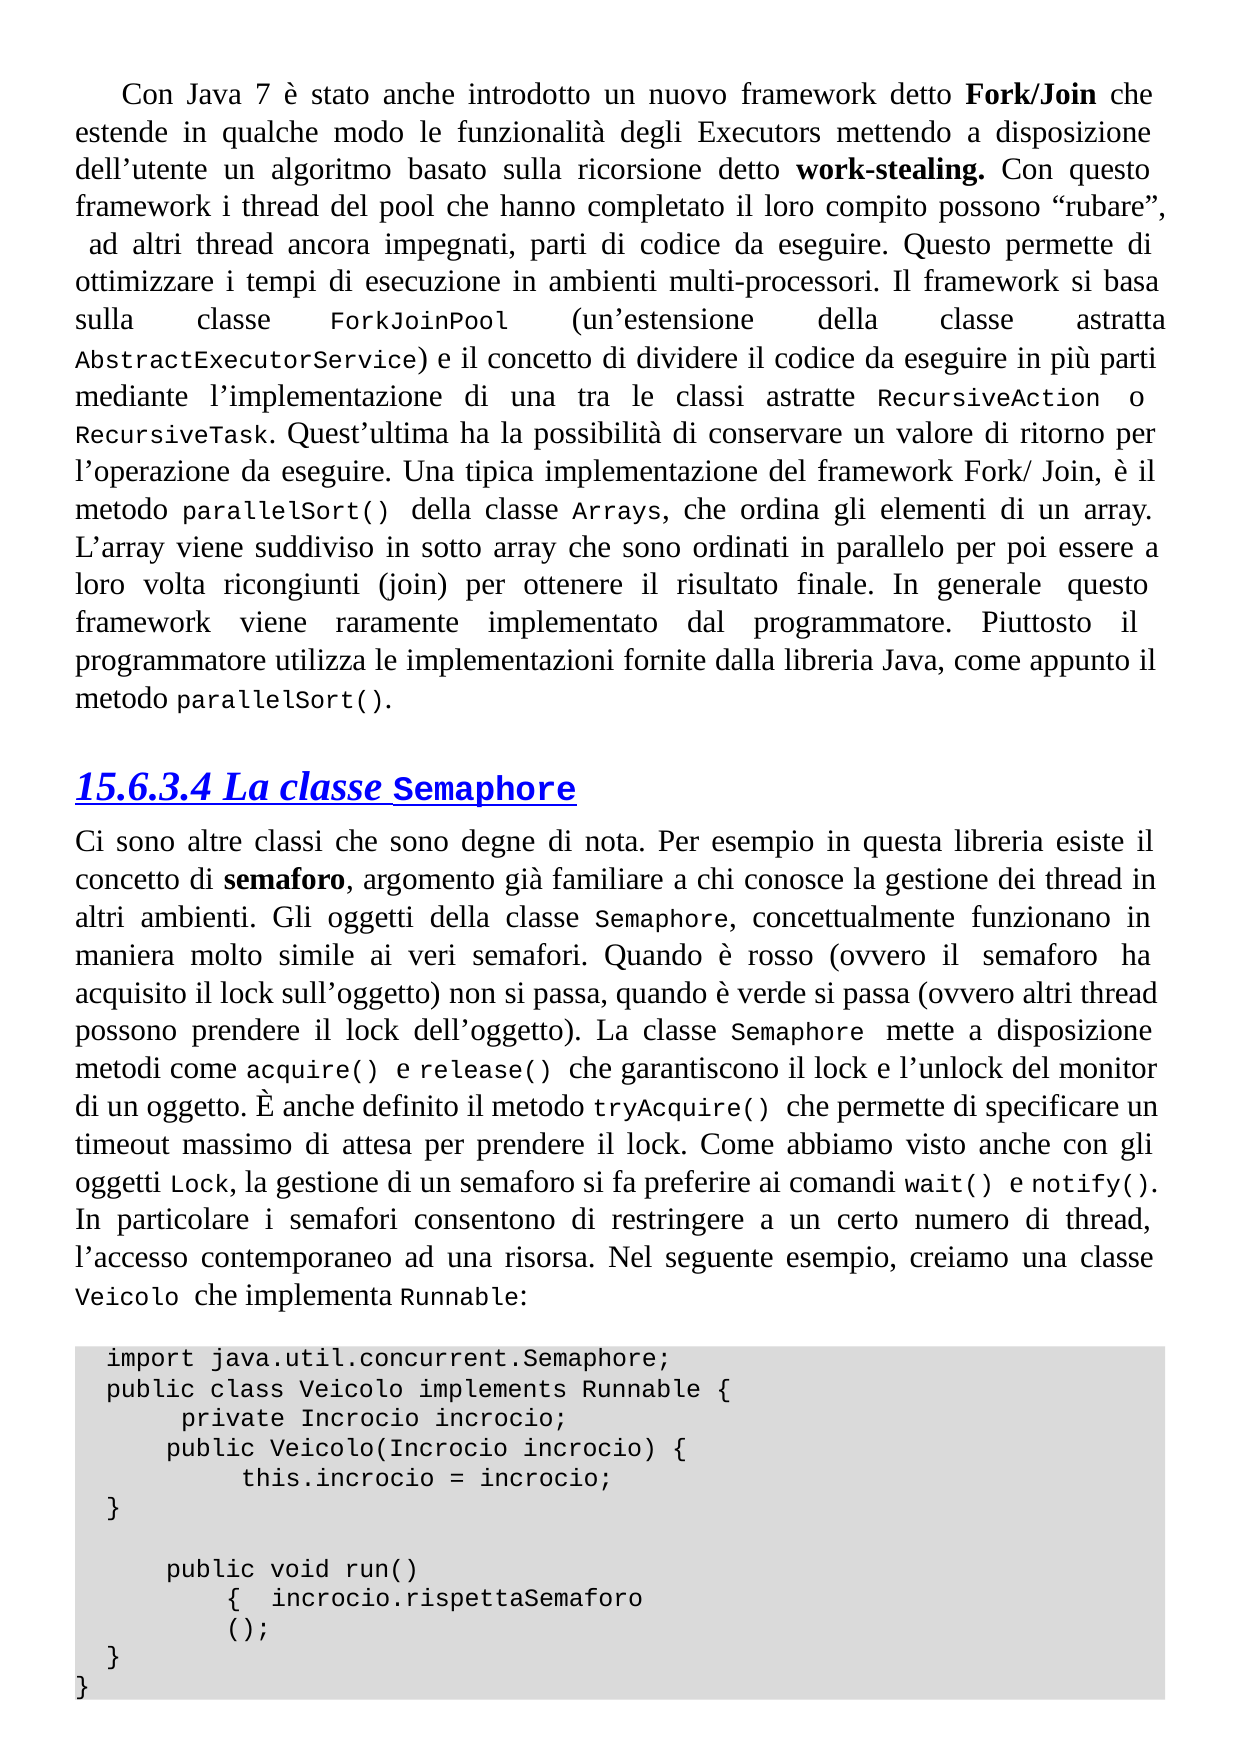

Con Java 7 è stato anche introdotto un nuovo framework detto Fork/Join che  estende in qualche modo le funzionalità degli Executors mettendo a disposizione  dell’utente un algoritmo basato sulla ricorsione detto work-stealing. Con questo  framework i thread del pool che hanno completato il loro compito possono “rubare”,  ad altri thread ancora impegnati, parti di codice da eseguire. Questo permette di  ottimizzare i tempi di esecuzione in ambienti multi-processori. Il framework si basa
sulla	classe
(un’estensione	della	classe	astratta
ForkJoinPool
AbstractExecutorService) e il concetto di dividere il codice da eseguire in più parti  mediante l’implementazione di una tra le classi astratte RecursiveAction o  RecursiveTask. Quest’ultima ha la possibilità di conservare un valore di ritorno per  l’operazione da eseguire. Una tipica implementazione del framework Fork/ Join, è il  metodo parallelSort() della classe Arrays, che ordina gli elementi di un array.  L’array viene suddiviso in sotto array che sono ordinati in parallelo per poi essere a  loro volta ricongiunti (join) per ottenere il risultato finale. In generale questo  framework viene raramente implementato dal programmatore. Piuttosto il  programmatore utilizza le implementazioni fornite dalla libreria Java, come appunto il  metodo parallelSort().

15.6.3.4 La classe Semaphore
Ci sono altre classi che sono degne di nota. Per esempio in questa libreria esiste il  concetto di semaforo, argomento già familiare a chi conosce la gestione dei thread in  altri ambienti. Gli oggetti della classe Semaphore, concettualmente funzionano in  maniera molto simile ai veri semafori. Quando è rosso (ovvero il semaforo ha  acquisito il lock sull’oggetto) non si passa, quando è verde si passa (ovvero altri thread  possono prendere il lock dell’oggetto). La classe Semaphore mette a disposizione  metodi come acquire() e release() che garantiscono il lock e l’unlock del monitor  di un oggetto. È anche definito il metodo tryAcquire() che permette di specificare un  timeout massimo di attesa per prendere il lock. Come abbiamo visto anche con gli  oggetti Lock, la gestione di un semaforo si fa preferire ai comandi wait() e notify().  In particolare i semafori consentono di restringere a un certo numero di thread,  l’accesso contemporaneo ad una risorsa. Nel seguente esempio, creiamo una classe  Veicolo che implementa Runnable:
import java.util.concurrent.Semaphore;
public class Veicolo implements Runnable {  private Incrocio incrocio;
public Veicolo(Incrocio incrocio) {  this.incrocio = incrocio;
}

public void run() {  incrocio.rispettaSemaforo();
}
}